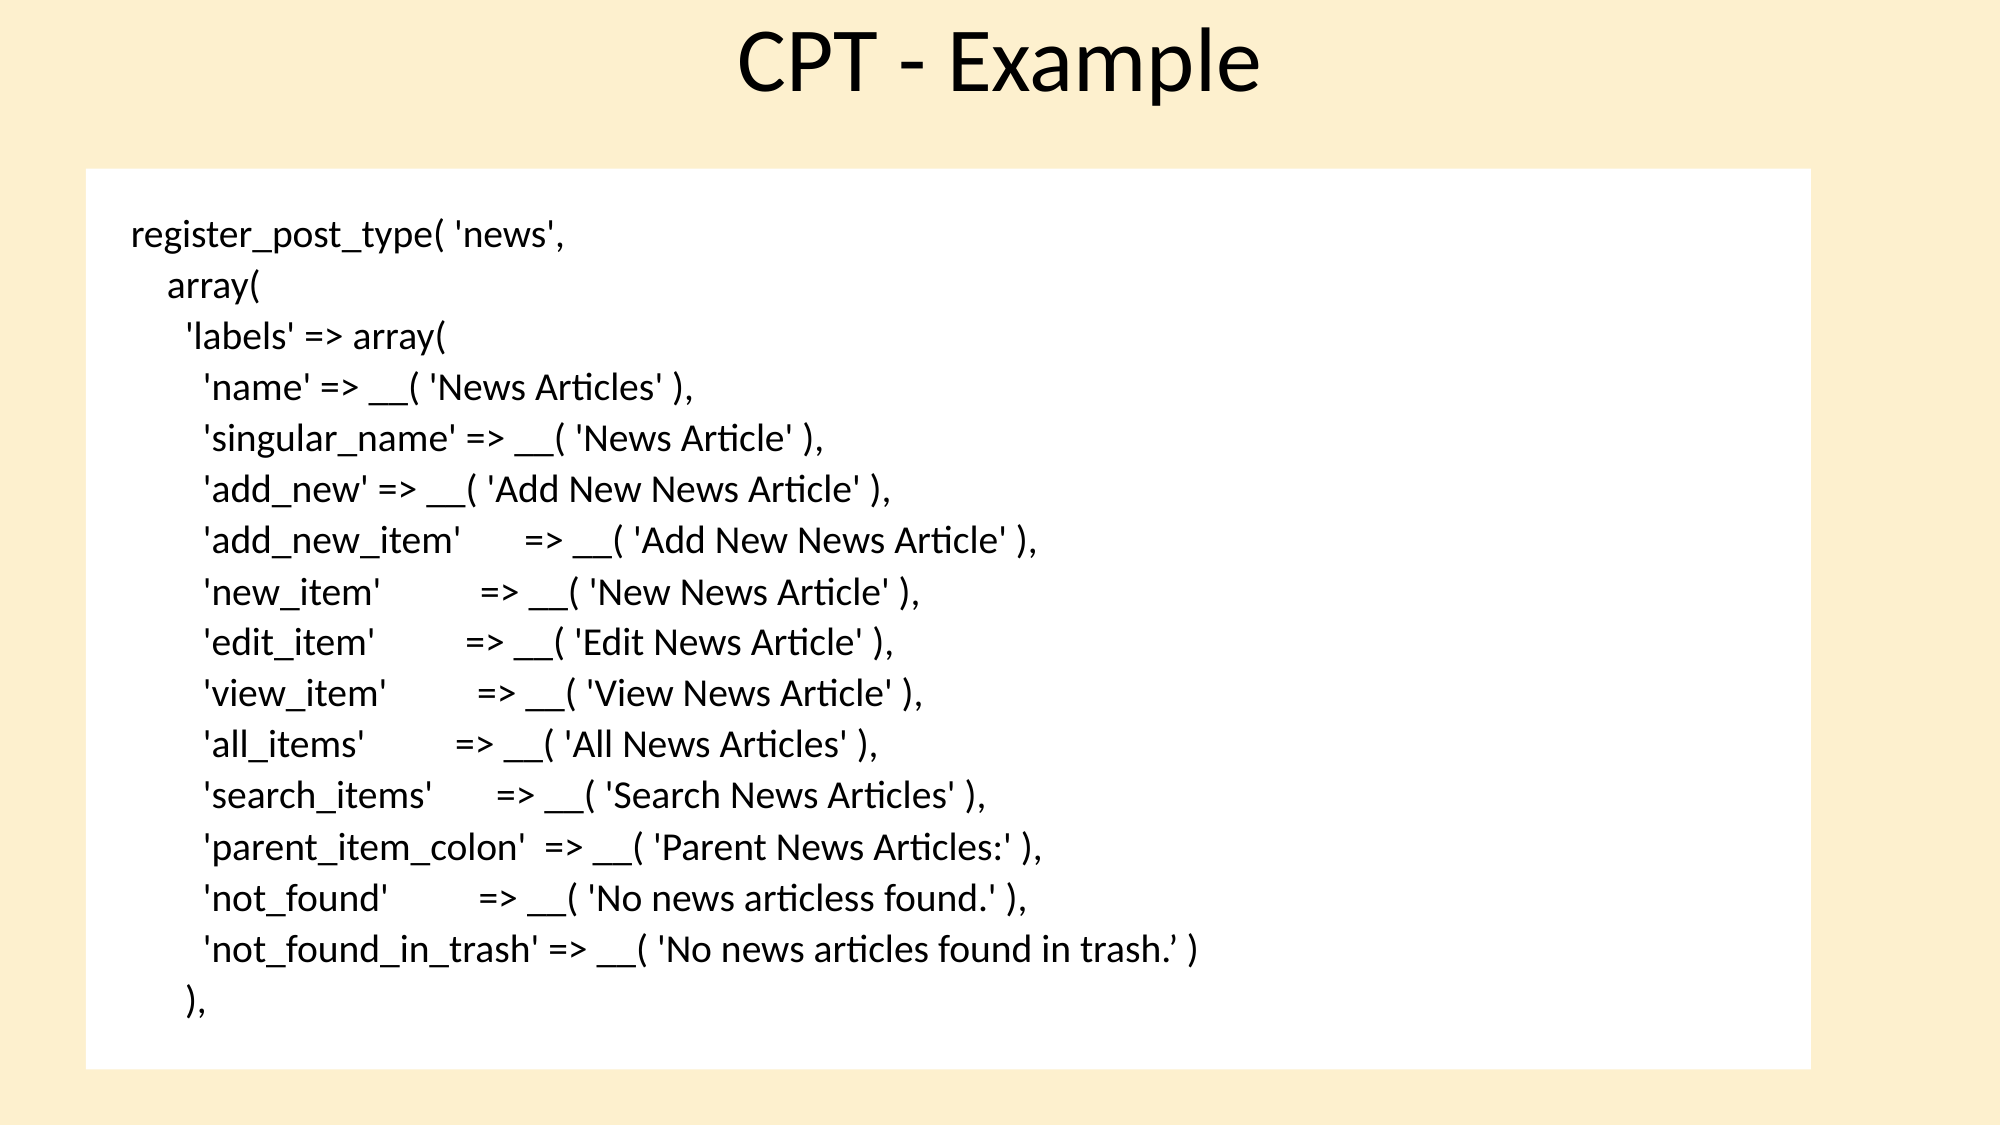

# CPT - Example
register_post_type( 'news',
    array(
      'labels' => array(
        'name' => __( 'News Articles' ),
        'singular_name' => __( 'News Article' ),
        'add_new' => __( 'Add New News Article' ),
        'add_new_item'       => __( 'Add New News Article' ),
        'new_item'           => __( 'New News Article' ),
        'edit_item'          => __( 'Edit News Article' ),
        'view_item'          => __( 'View News Article' ),
        'all_items'          => __( 'All News Articles' ),
        'search_items'       => __( 'Search News Articles' ),
        'parent_item_colon'  => __( 'Parent News Articles:' ),
        'not_found'          => __( 'No news articless found.' ),
        'not_found_in_trash' => __( 'No news articles found in trash.’ )
      ),